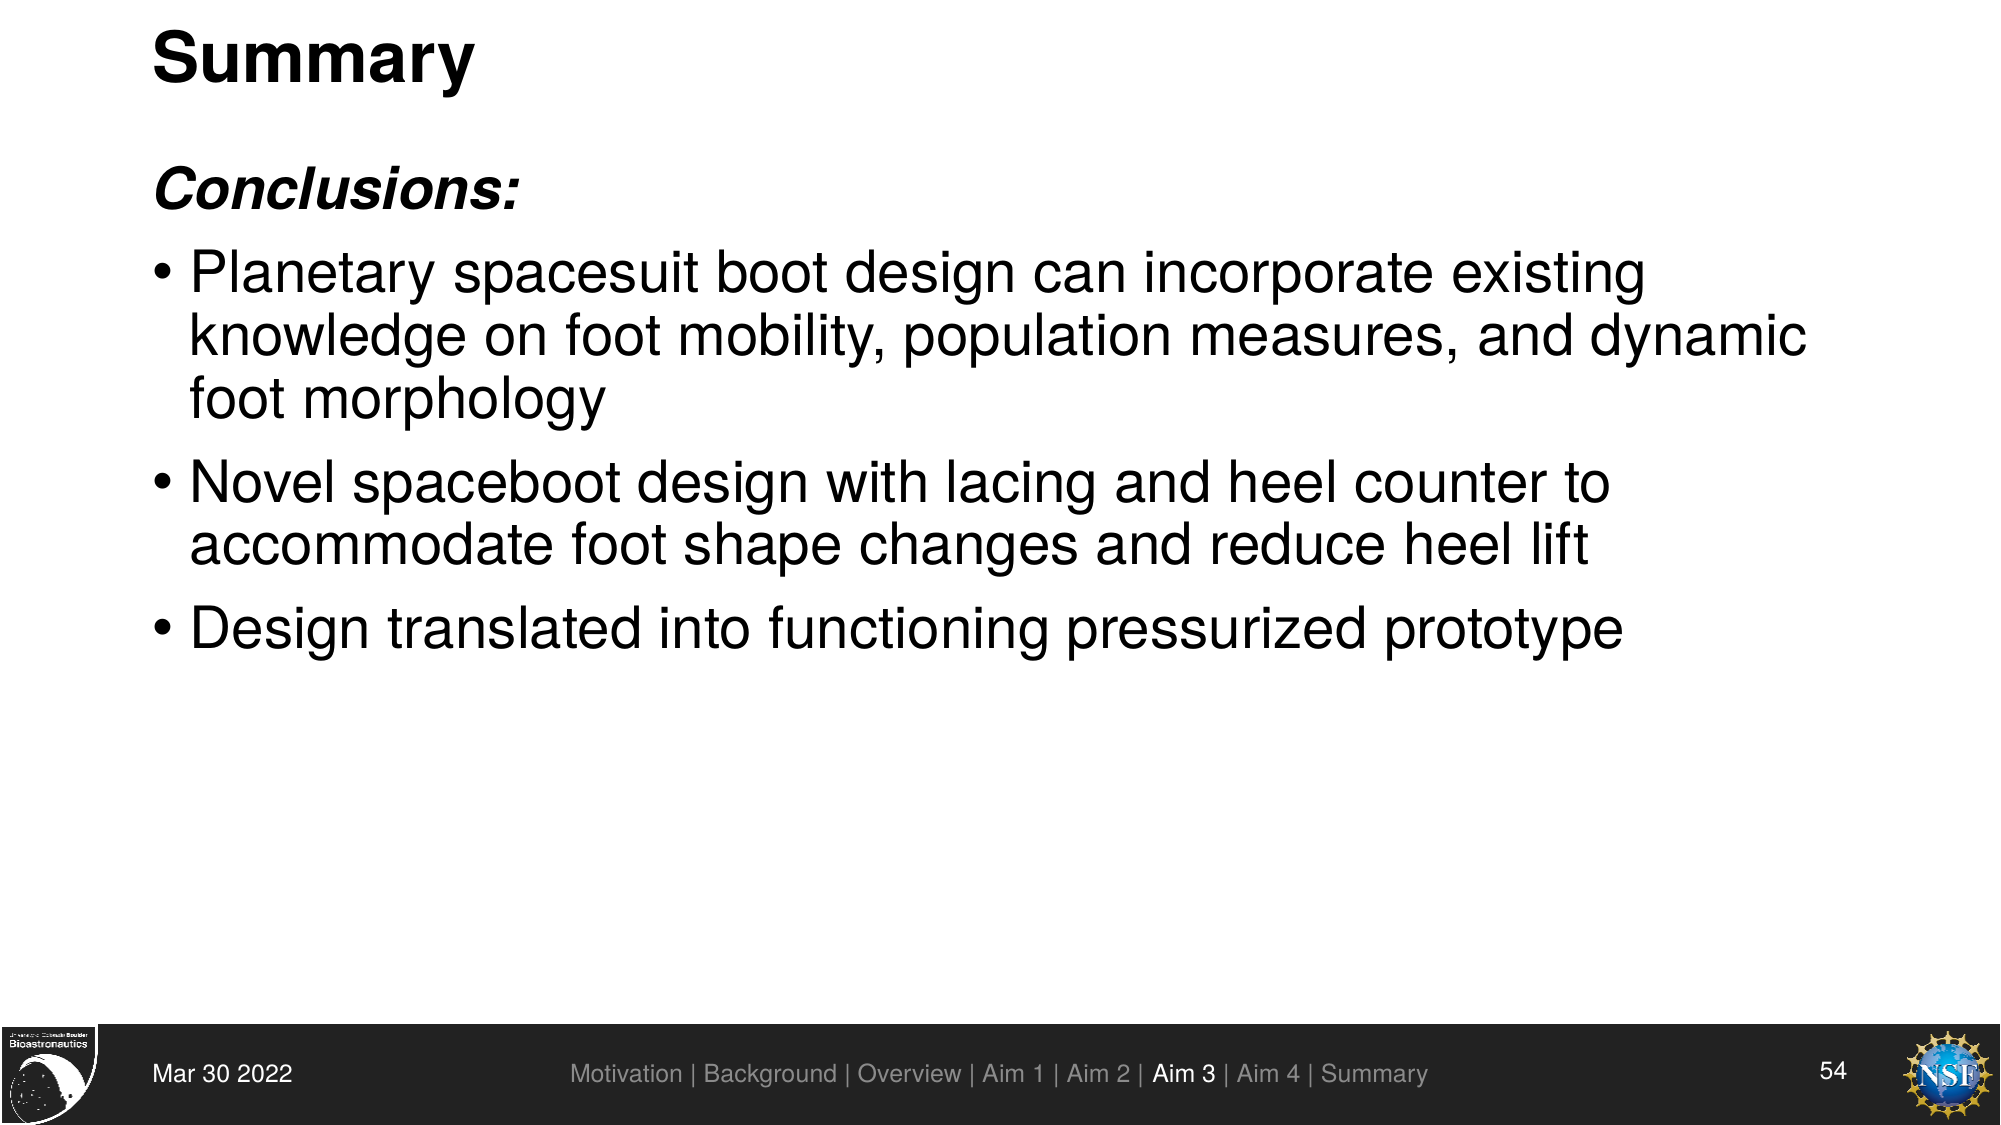

# Summary
Conclusions:
Planetary spacesuit boot design can incorporate existing knowledge on foot mobility, population measures, and dynamic foot morphology
Novel spaceboot design with lacing and heel counter to accommodate foot shape changes and reduce heel lift
Design translated into functioning pressurized prototype
Motivation | Background | Overview | Aim 1 | Aim 2 | Aim 3 | Aim 4 | Summary
Mar 30 2022
54